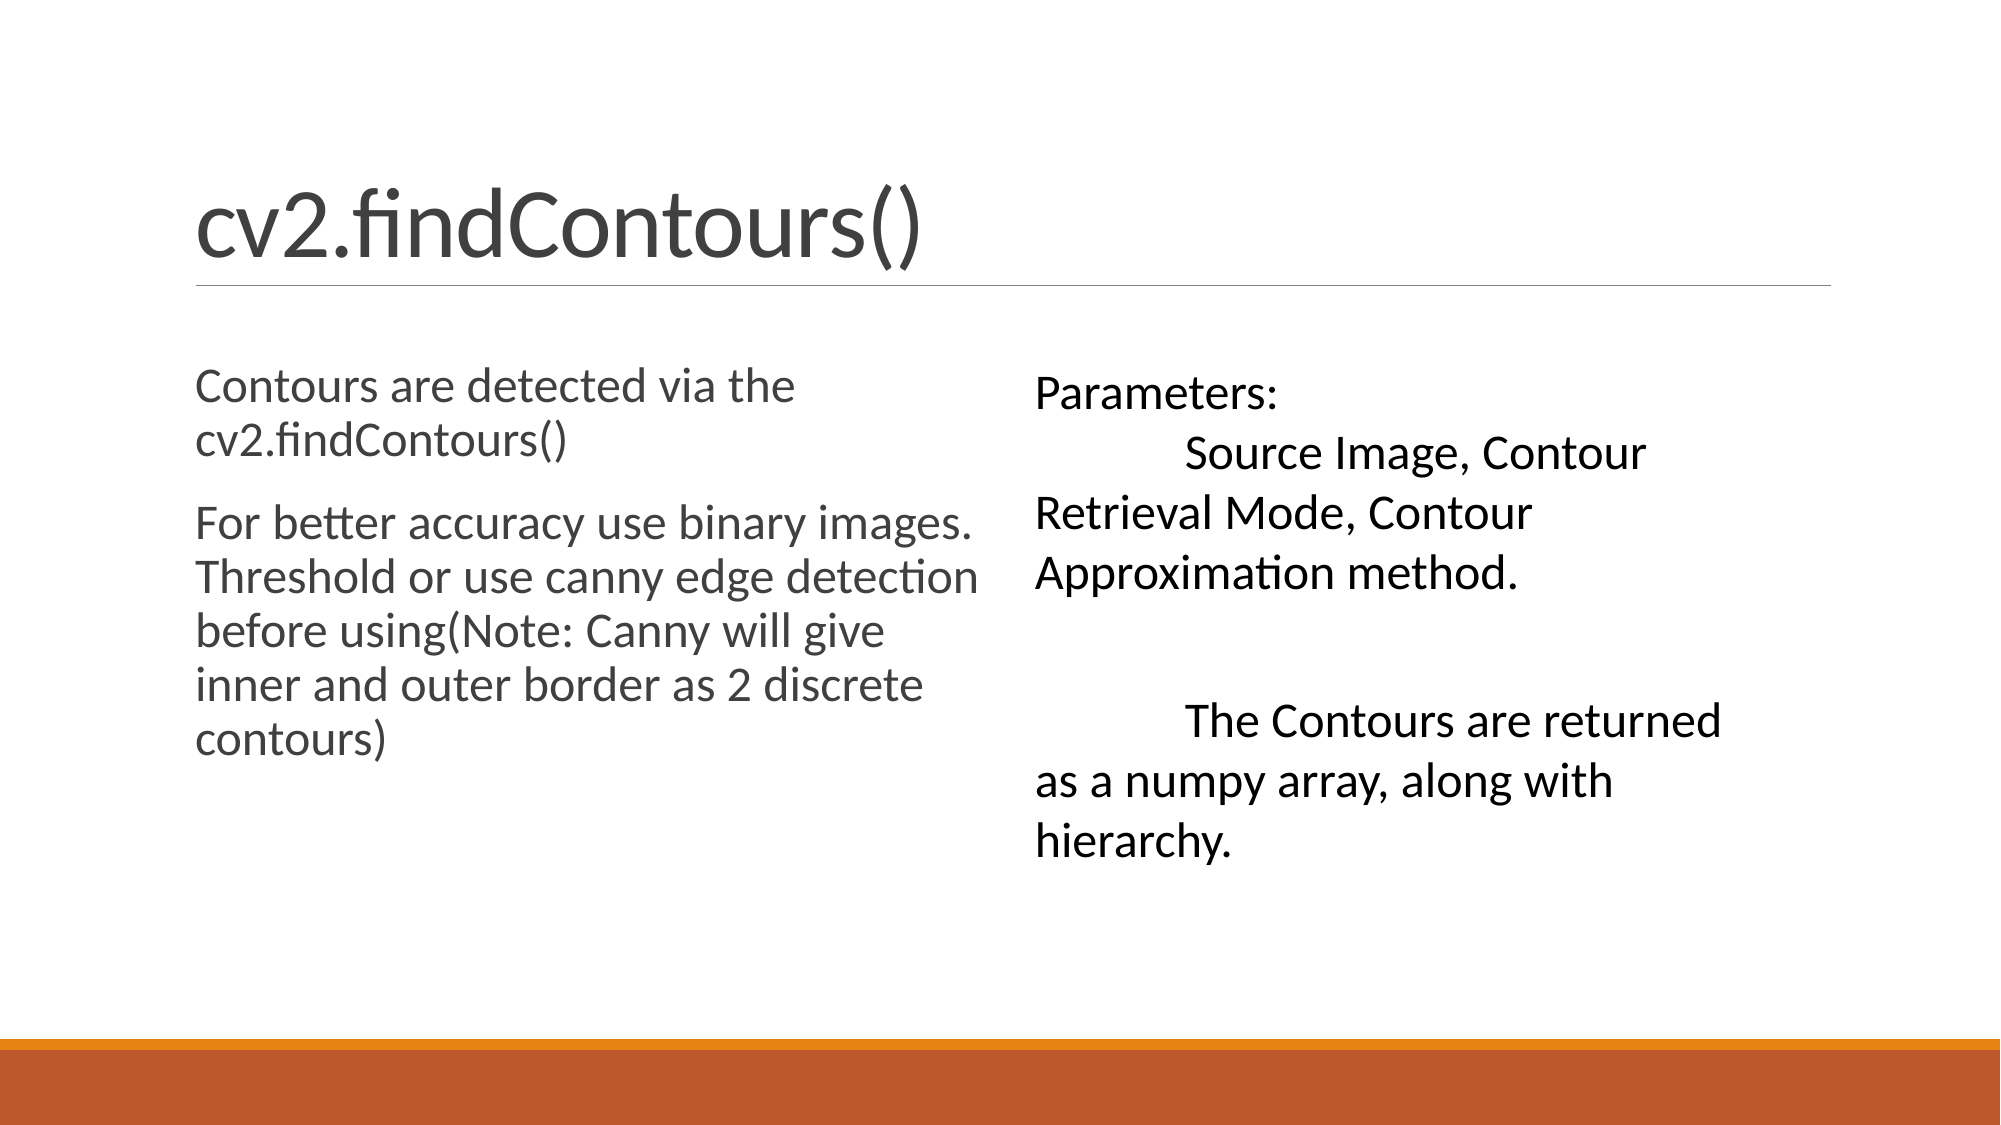

# cv2.findContours()
Contours are detected via the cv2.findContours()
For better accuracy use binary images. Threshold or use canny edge detection before using(Note: Canny will give inner and outer border as 2 discrete contours)
Parameters:
	Source Image, Contour Retrieval Mode, Contour Approximation method.
	The Contours are returned as a numpy array, along with hierarchy.